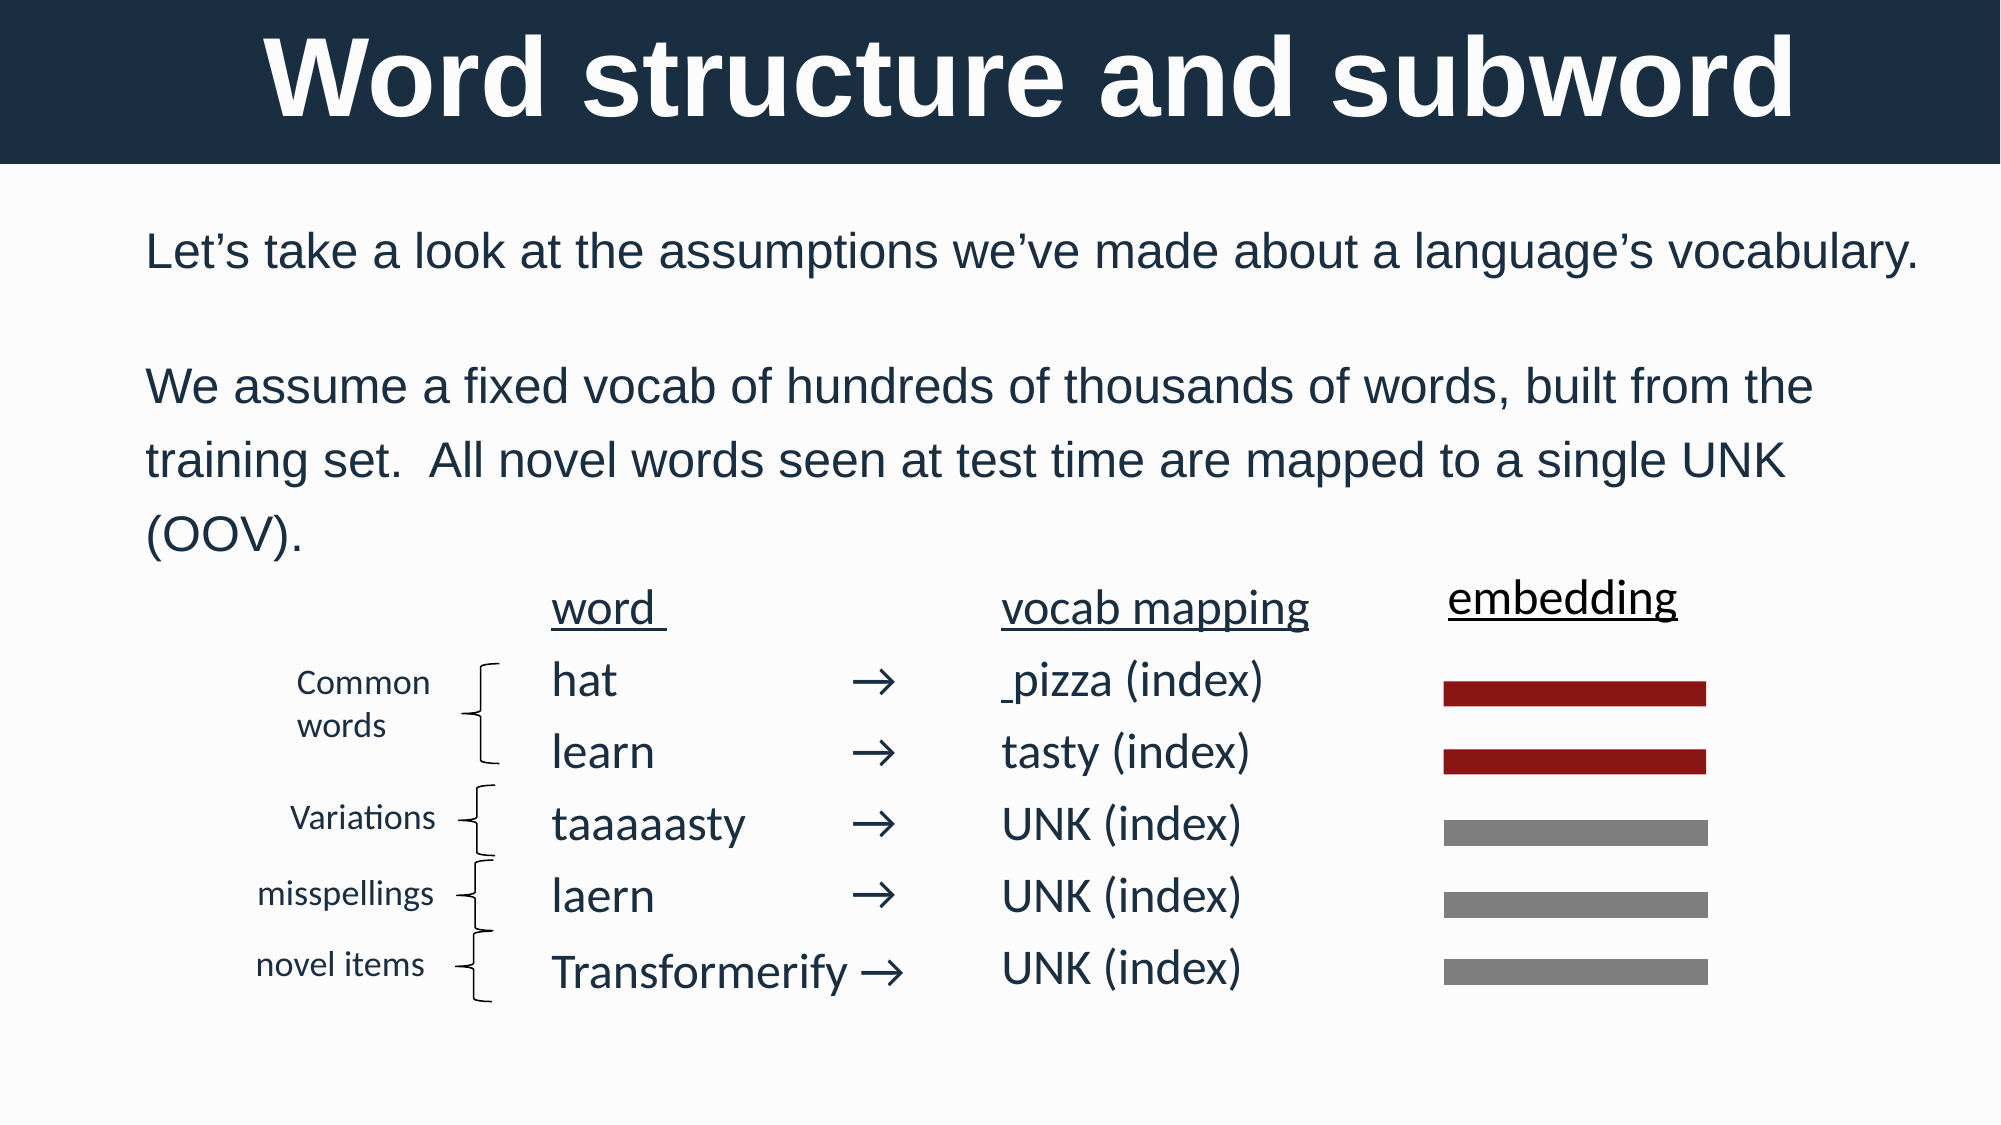

# Word structure and subword models
Let’s take a look at the assumptions we’ve made about a language’s vocabulary.

We assume a fixed vocab of hundreds of thousands of words, built from the training set.  All novel words seen at test time are mapped to a single UNK (OOV).
vocab mapping  pizza (index)  tasty (index)  UNK (index)  UNK (index)  UNK (index)
word  hat  learn
taaaaasty  laern
embedding
→
→
→
→
Common
words

Variations

misspellings

Transformerify →
novel items